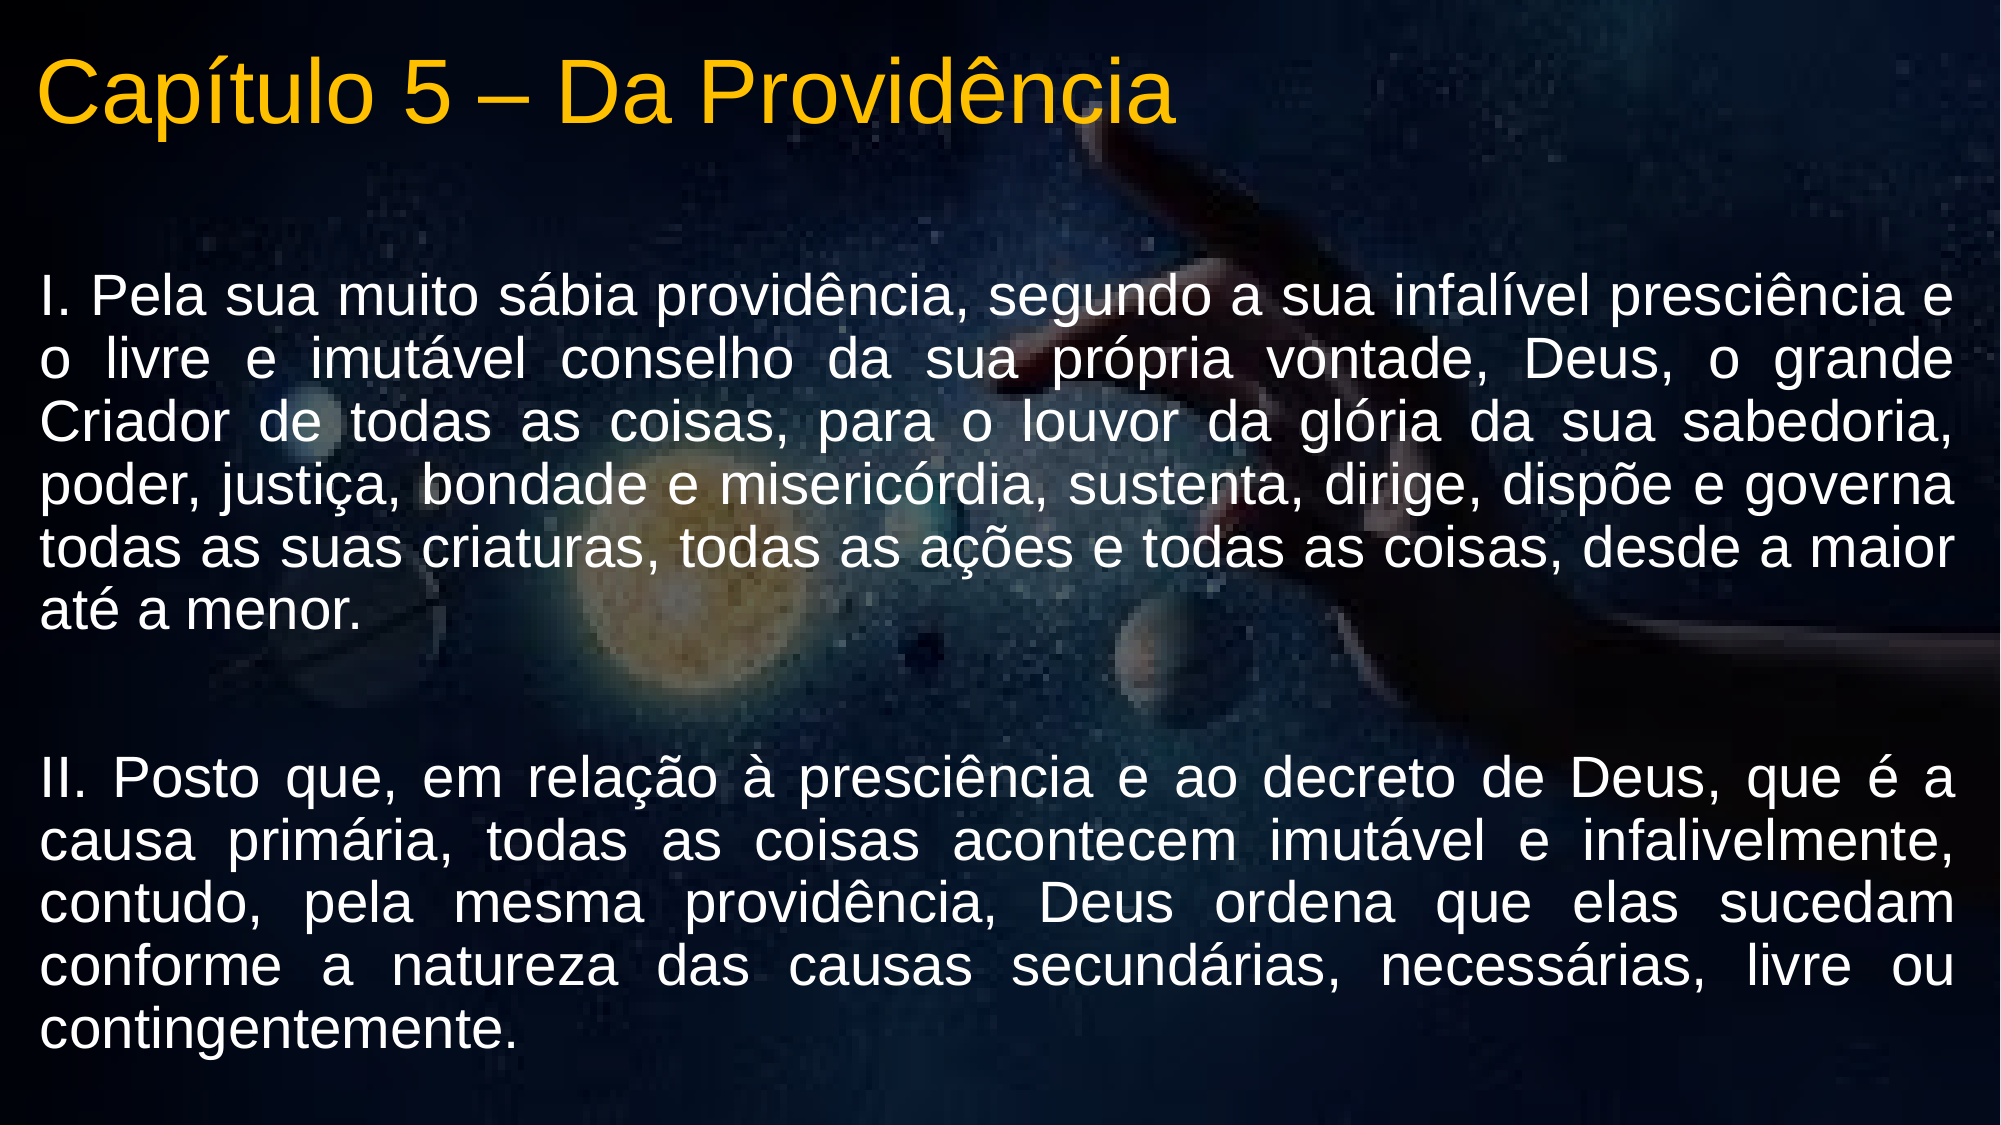

# Capítulo 5 – Da Providência
I. Pela sua muito sábia providência, segundo a sua infalível presciência e o livre e imutável conselho da sua própria vontade, Deus, o grande Criador de todas as coisas, para o louvor da glória da sua sabedoria, poder, justiça, bondade e misericórdia, sustenta, dirige, dispõe e governa todas as suas criaturas, todas as ações e todas as coisas, desde a maior até a menor.

II. Posto que, em relação à presciência e ao decreto de Deus, que é a causa primária, todas as coisas acontecem imutável e infalivelmente, contudo, pela mesma providência, Deus ordena que elas sucedam conforme a natureza das causas secundárias, necessárias, livre ou contingentemente.